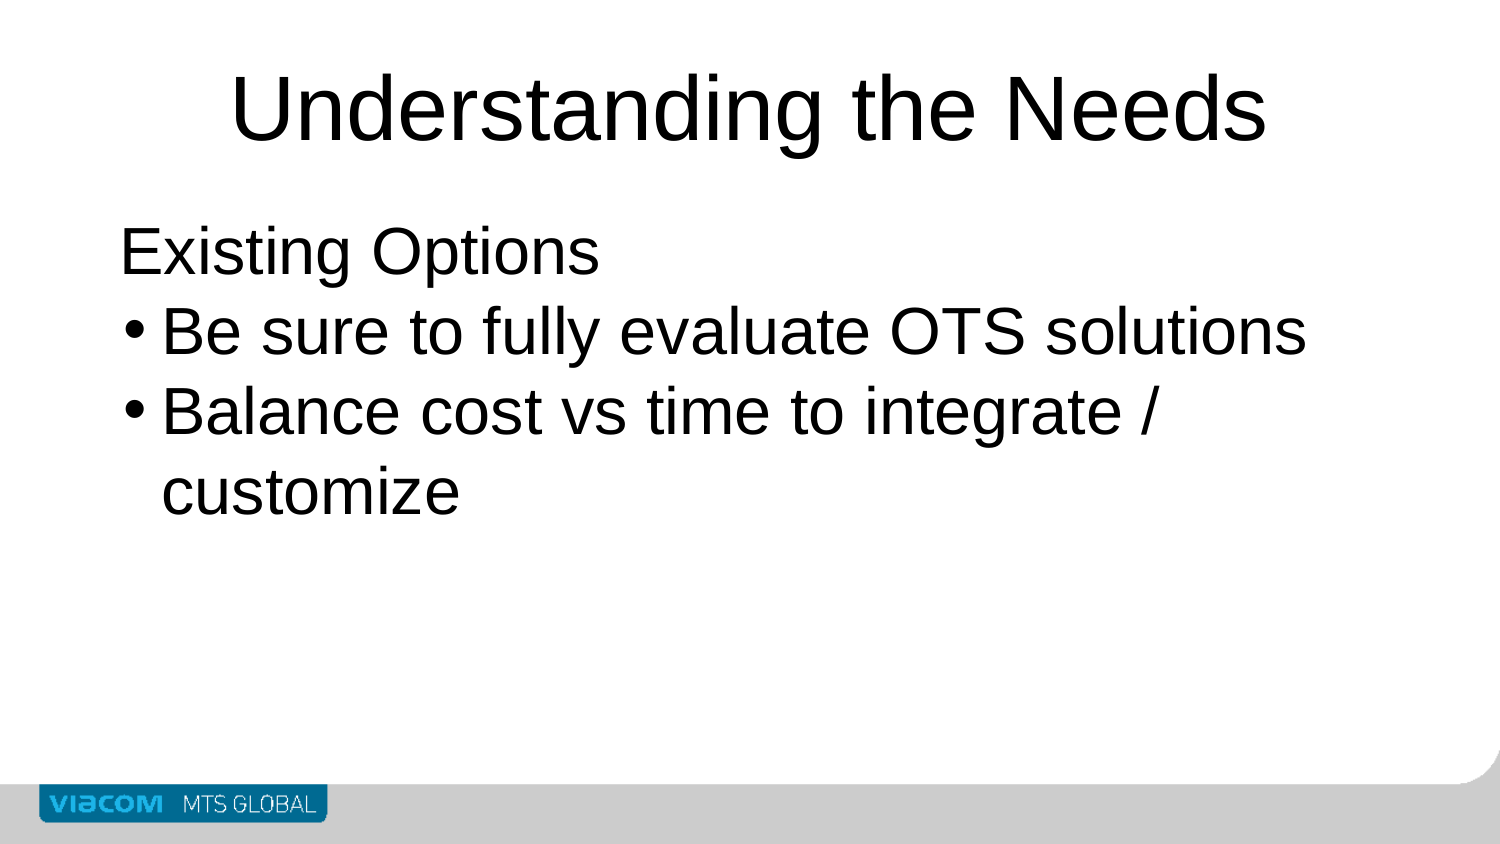

# Understanding the Needs
Existing Options
Be sure to fully evaluate OTS solutions
Balance cost vs time to integrate / customize